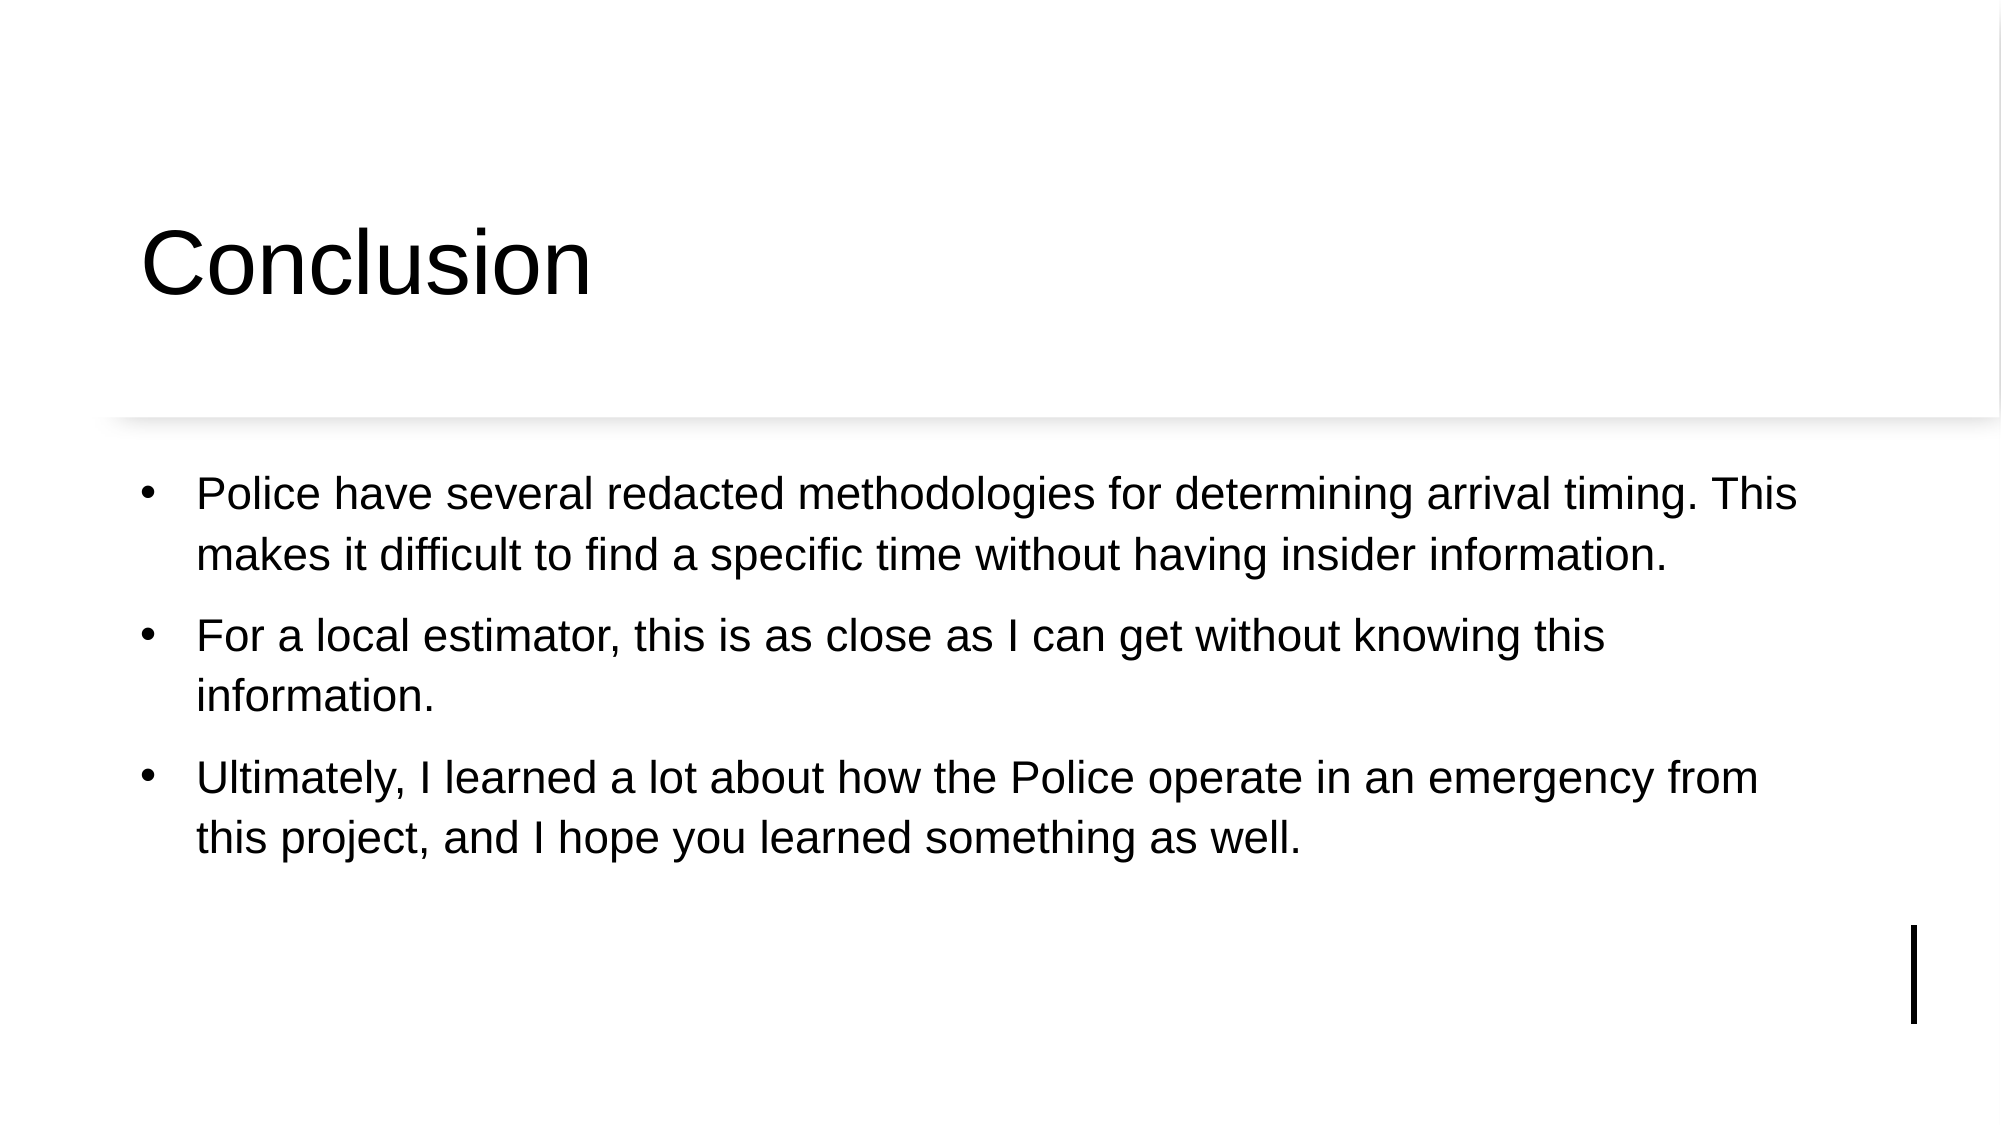

# Conclusion
Police have several redacted methodologies for determining arrival timing. This makes it difficult to find a specific time without having insider information.
For a local estimator, this is as close as I can get without knowing this information.
Ultimately, I learned a lot about how the Police operate in an emergency from this project, and I hope you learned something as well.